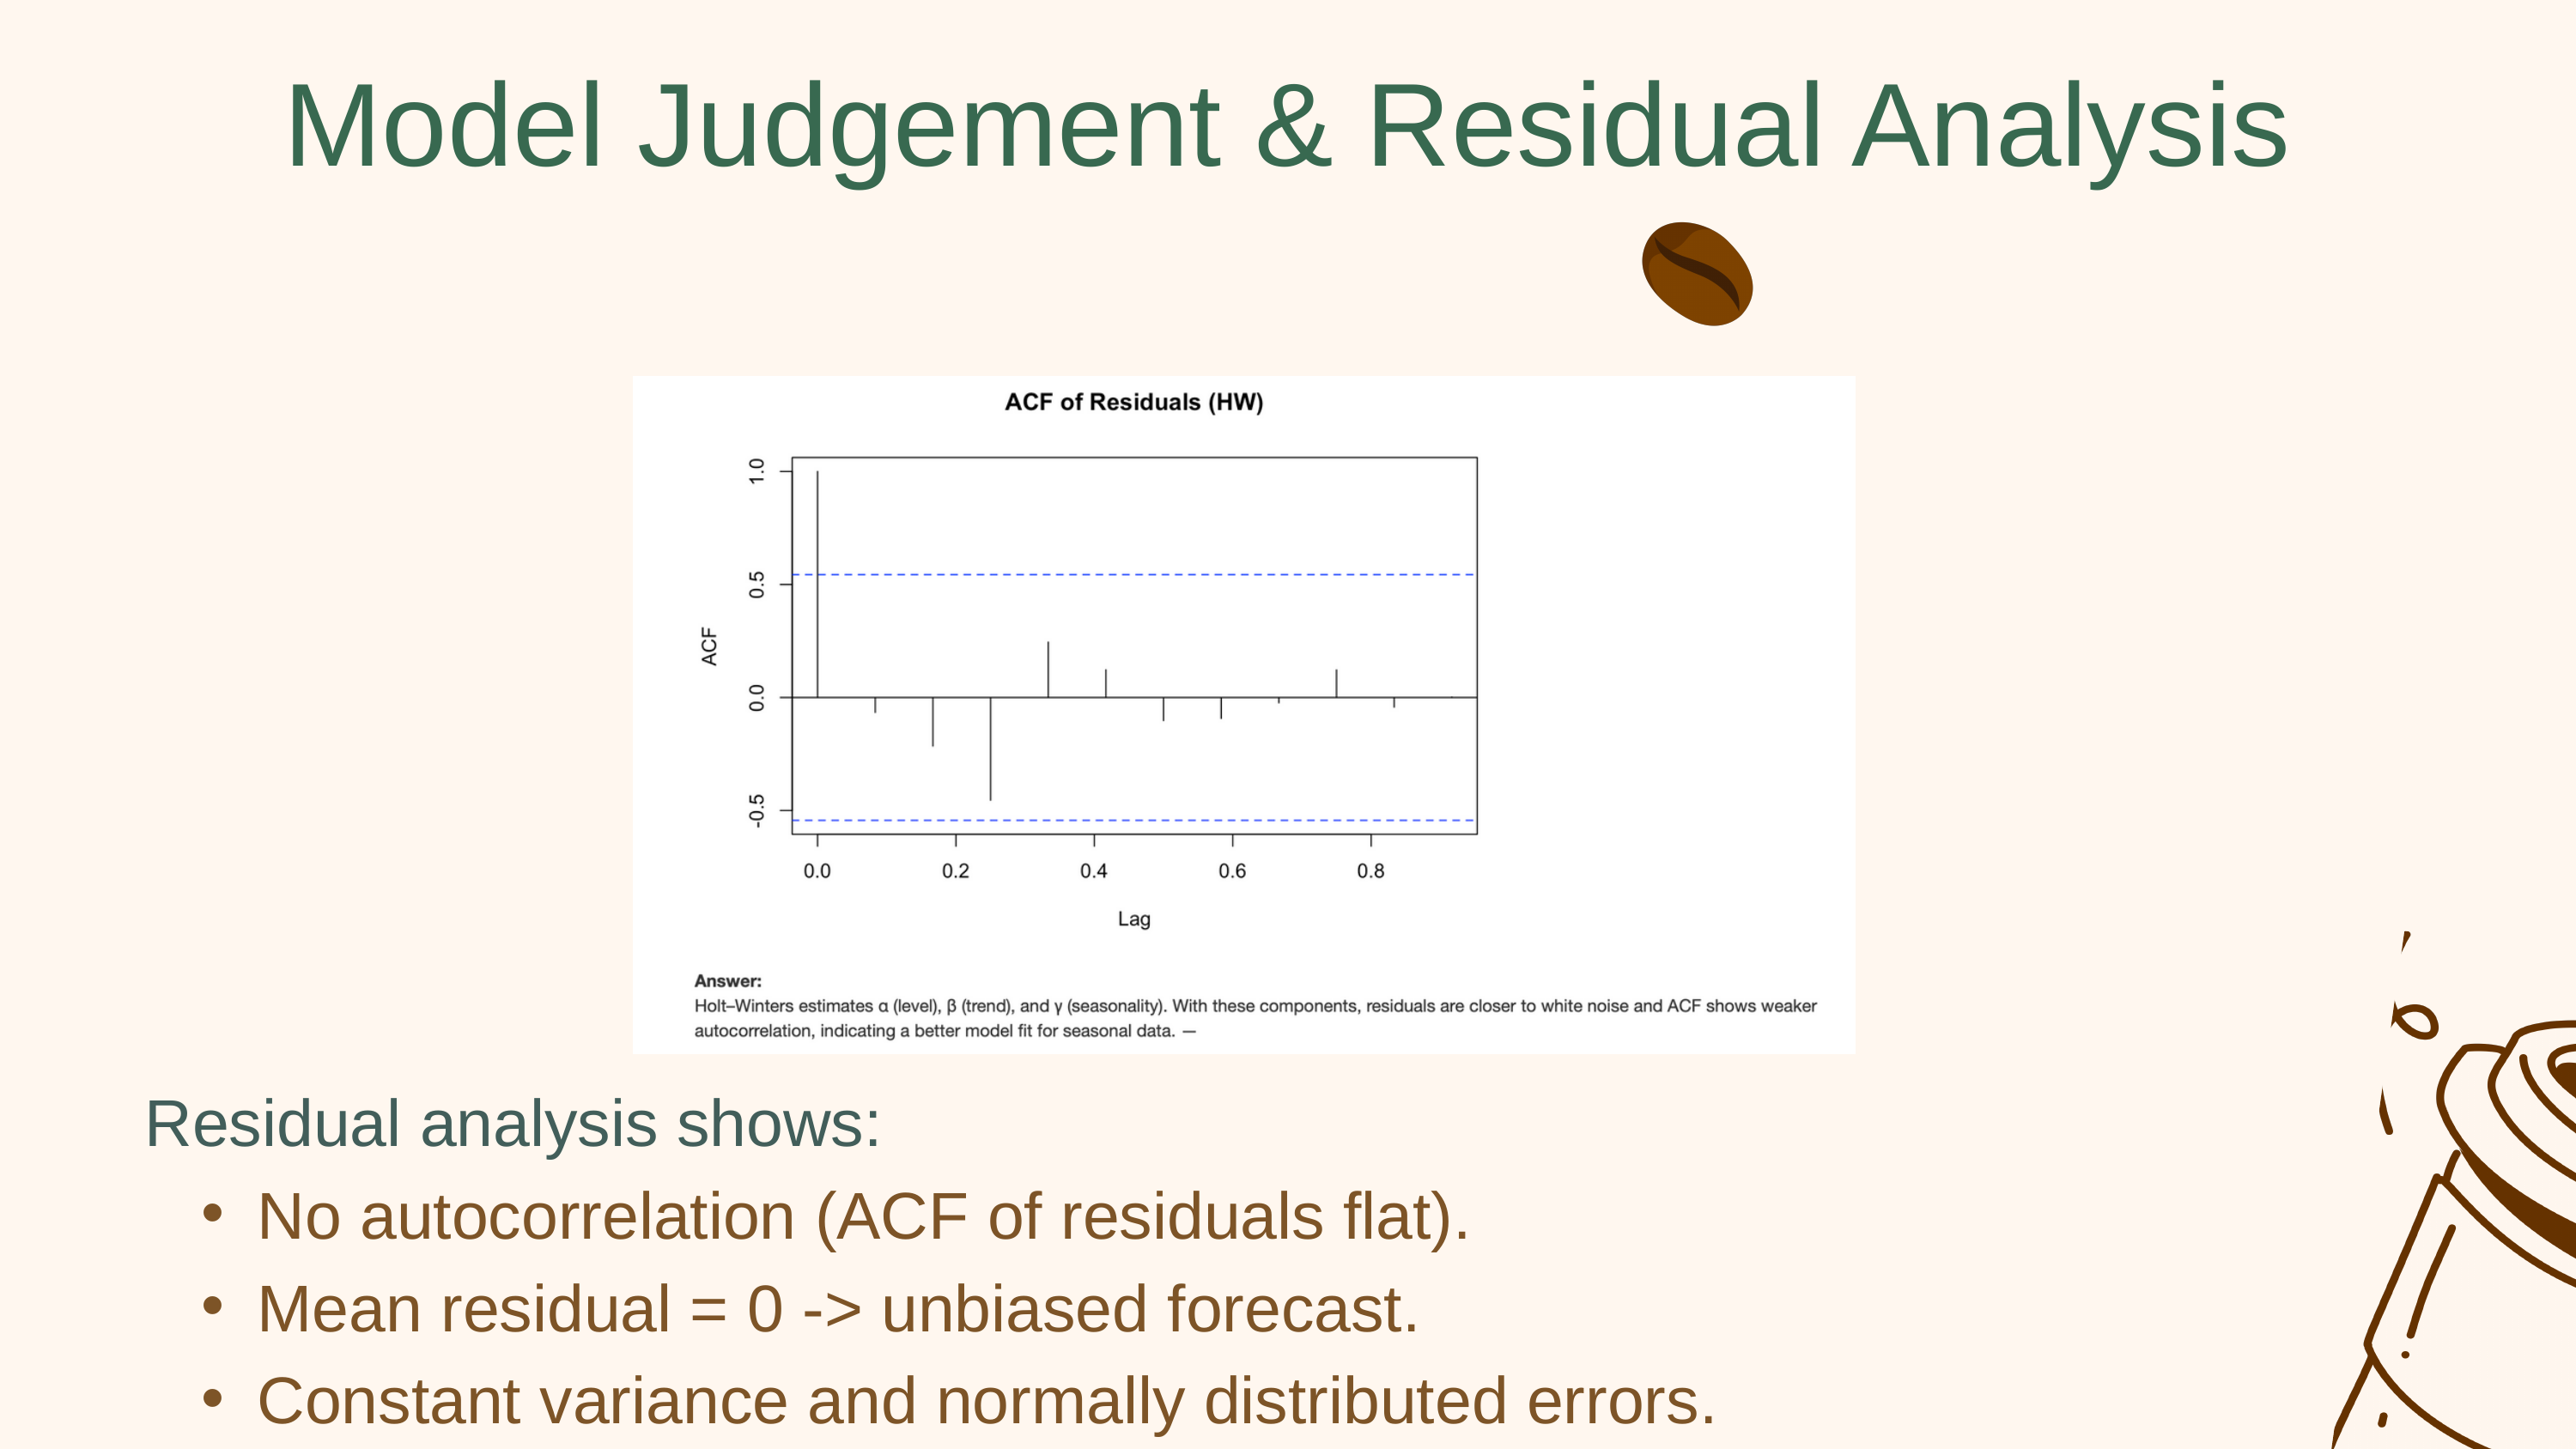

Model Judgement & Residual Analysis

Residual analysis shows:
No autocorrelation (ACF of residuals flat).
Mean residual = 0 -> unbiased forecast.
Constant variance and normally distributed errors.